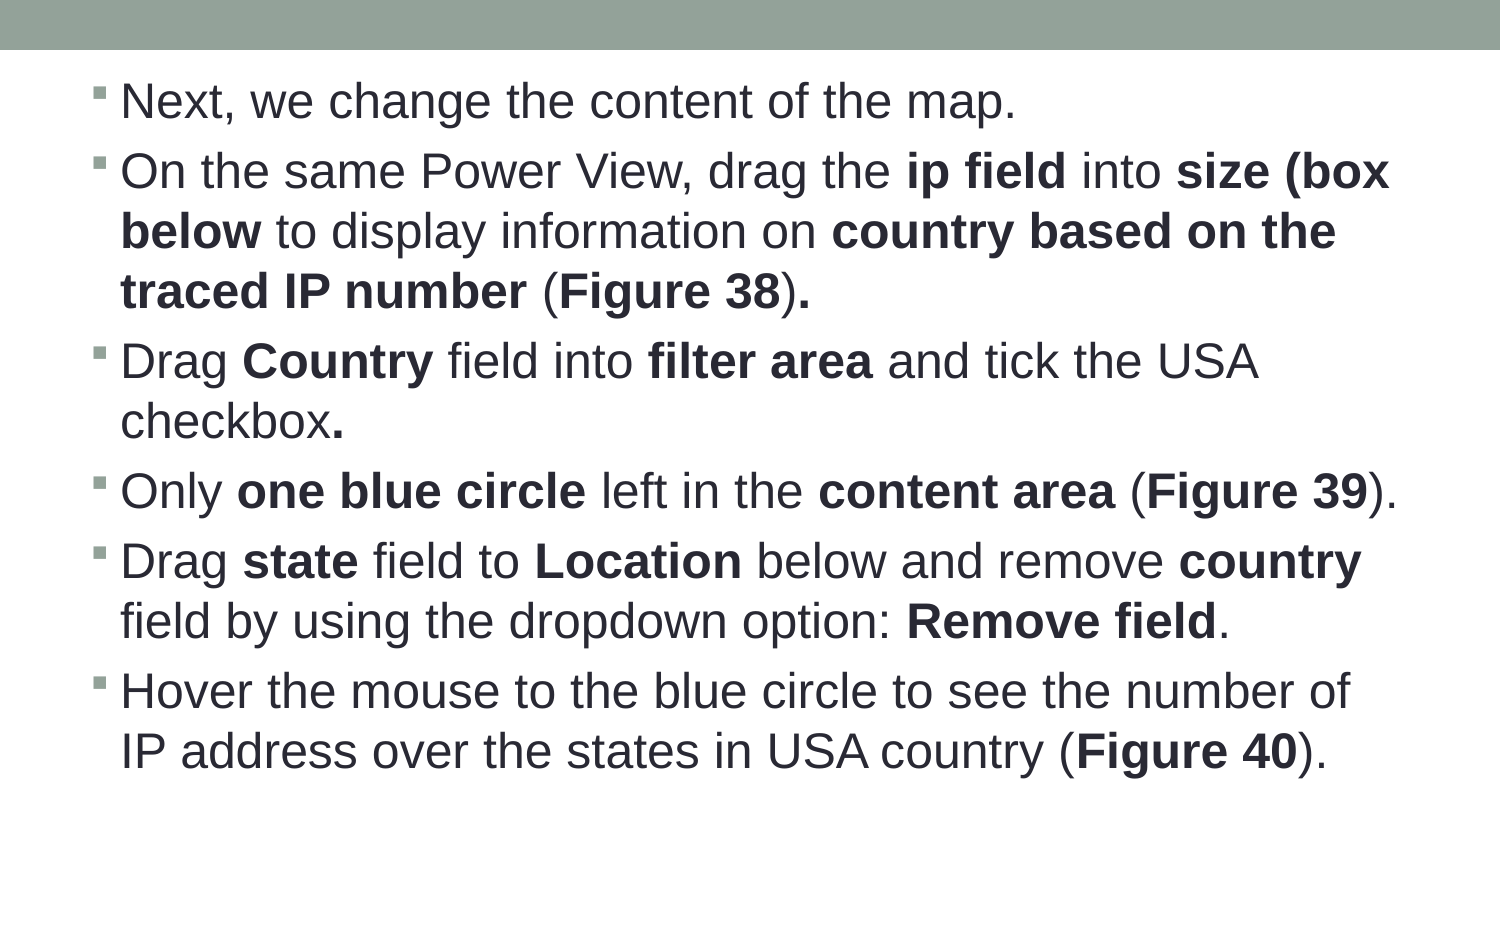

Next, we change the content of the map.
On the same Power View, drag the ip field into size (box below to display information on country based on the traced IP number (Figure 38).
Drag Country field into filter area and tick the USA checkbox.
Only one blue circle left in the content area (Figure 39).
Drag state field to Location below and remove country field by using the dropdown option: Remove field.
Hover the mouse to the blue circle to see the number of IP address over the states in USA country (Figure 40).